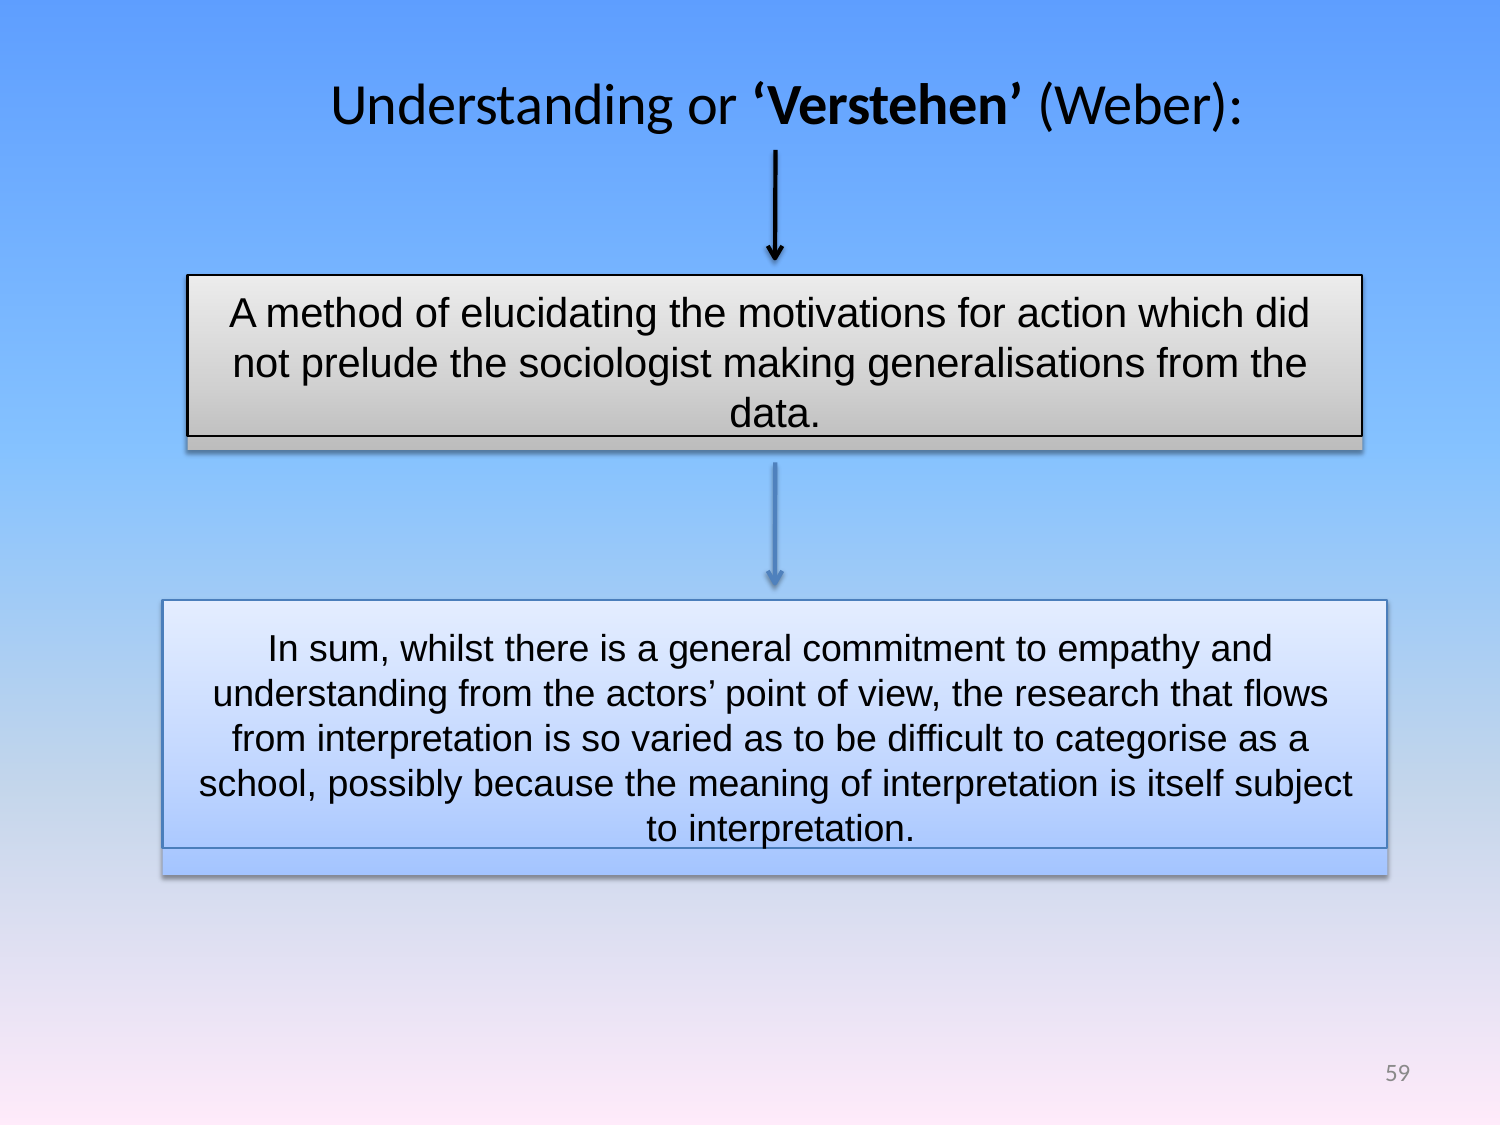

# Understanding or ‘Verstehen’ (Weber):

A method of elucidating the motivations for action which did  not prelude the sociologist making generalisations from the  data.

In sum, whilst there is a general commitment to empathy and  understanding from the actors’ point of view, the research that flows  from interpretation is so varied as to be difficult to categorise as a  school, possibly because the meaning of interpretation is itself subject  to interpretation.

59